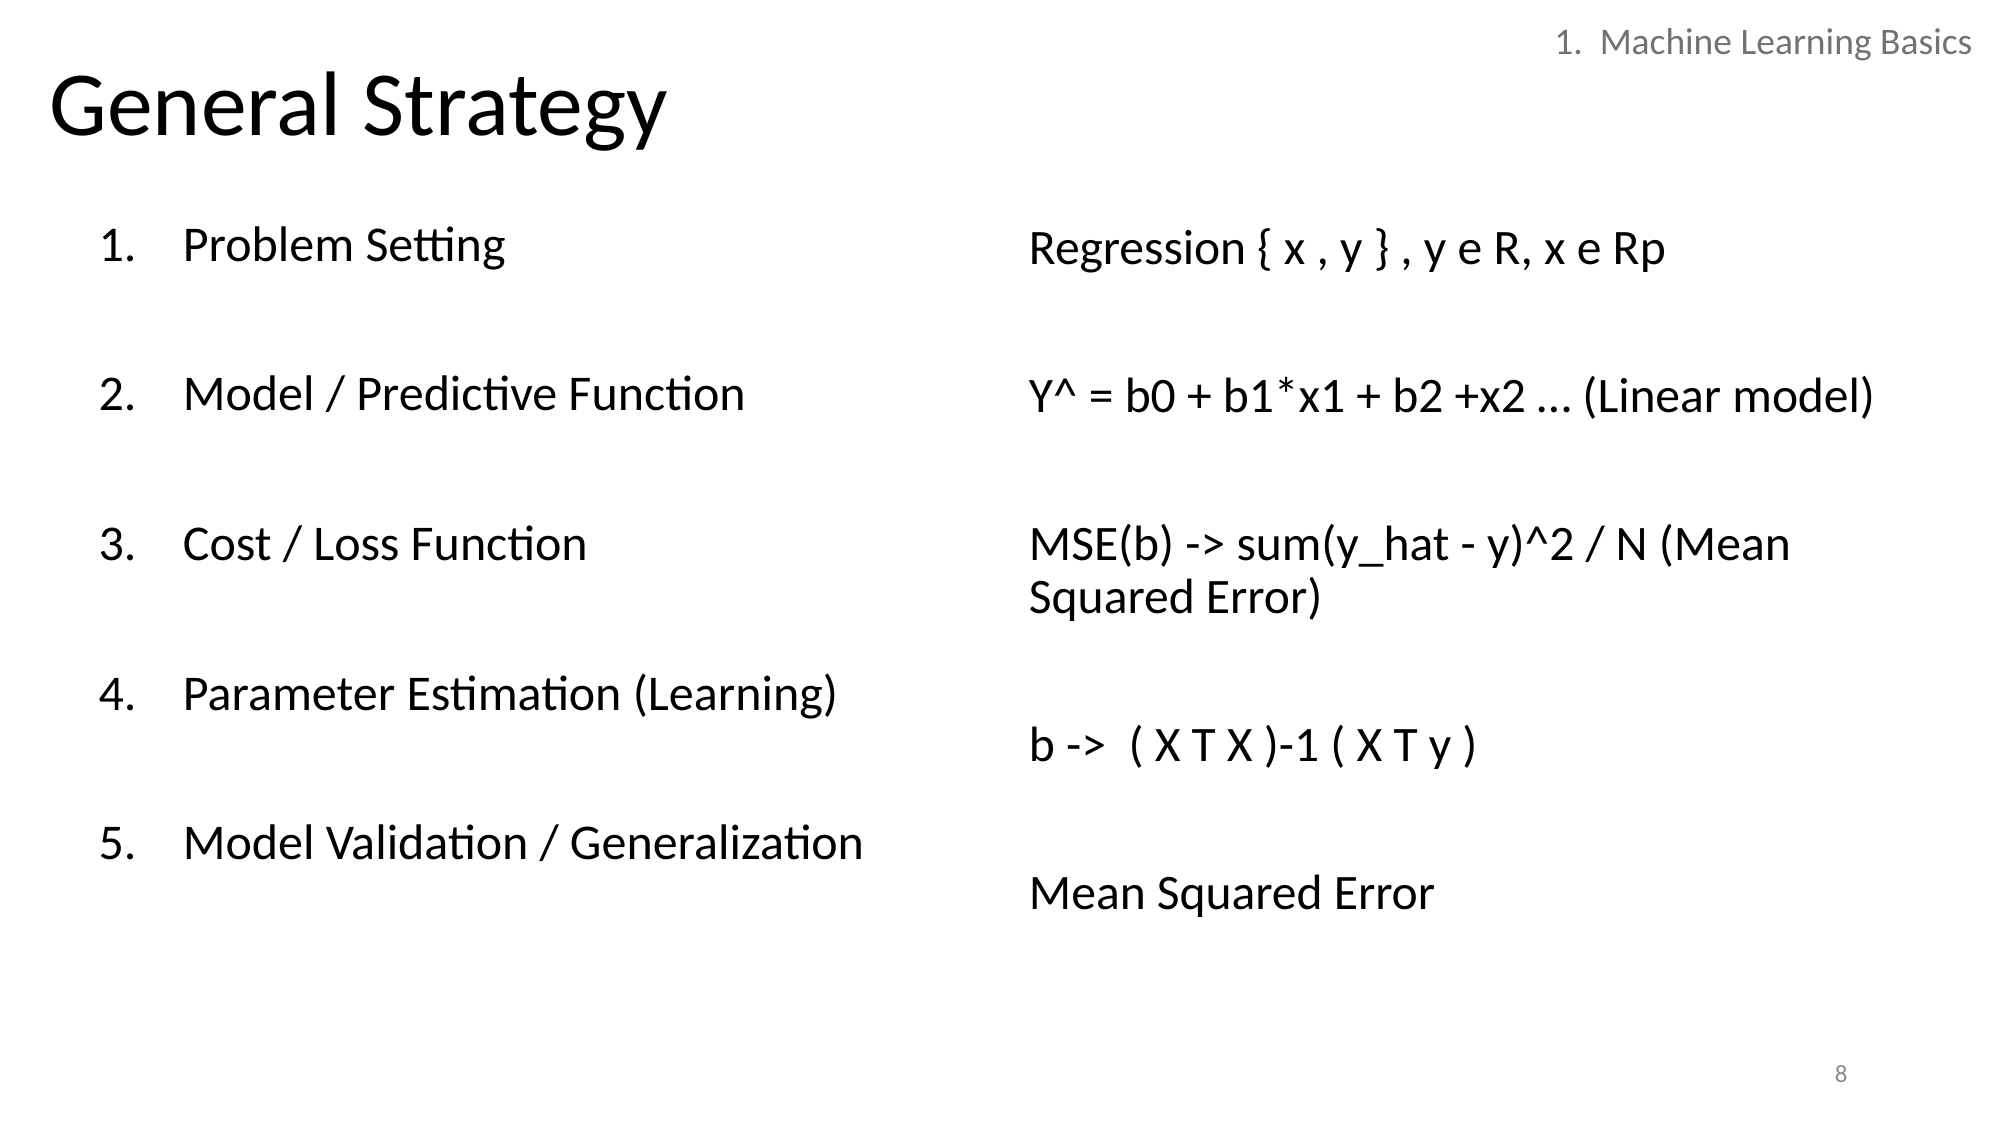

# General Strategy
1.  Machine Learning Basics
Problem Setting

Model / Predictive Function

Cost / Loss Function

Parameter Estimation (Learning)

Model Validation / Generalization
Regression { x , y } , y e R, x e Rp

Y^ = b0 + b1*x1 + b2 +x2 … (Linear model)

MSE(b) -> sum(y_hat - y)^2 / N (Mean Squared Error)

b ->  ( X T X )-1 ( X T y )

Mean Squared Error
8